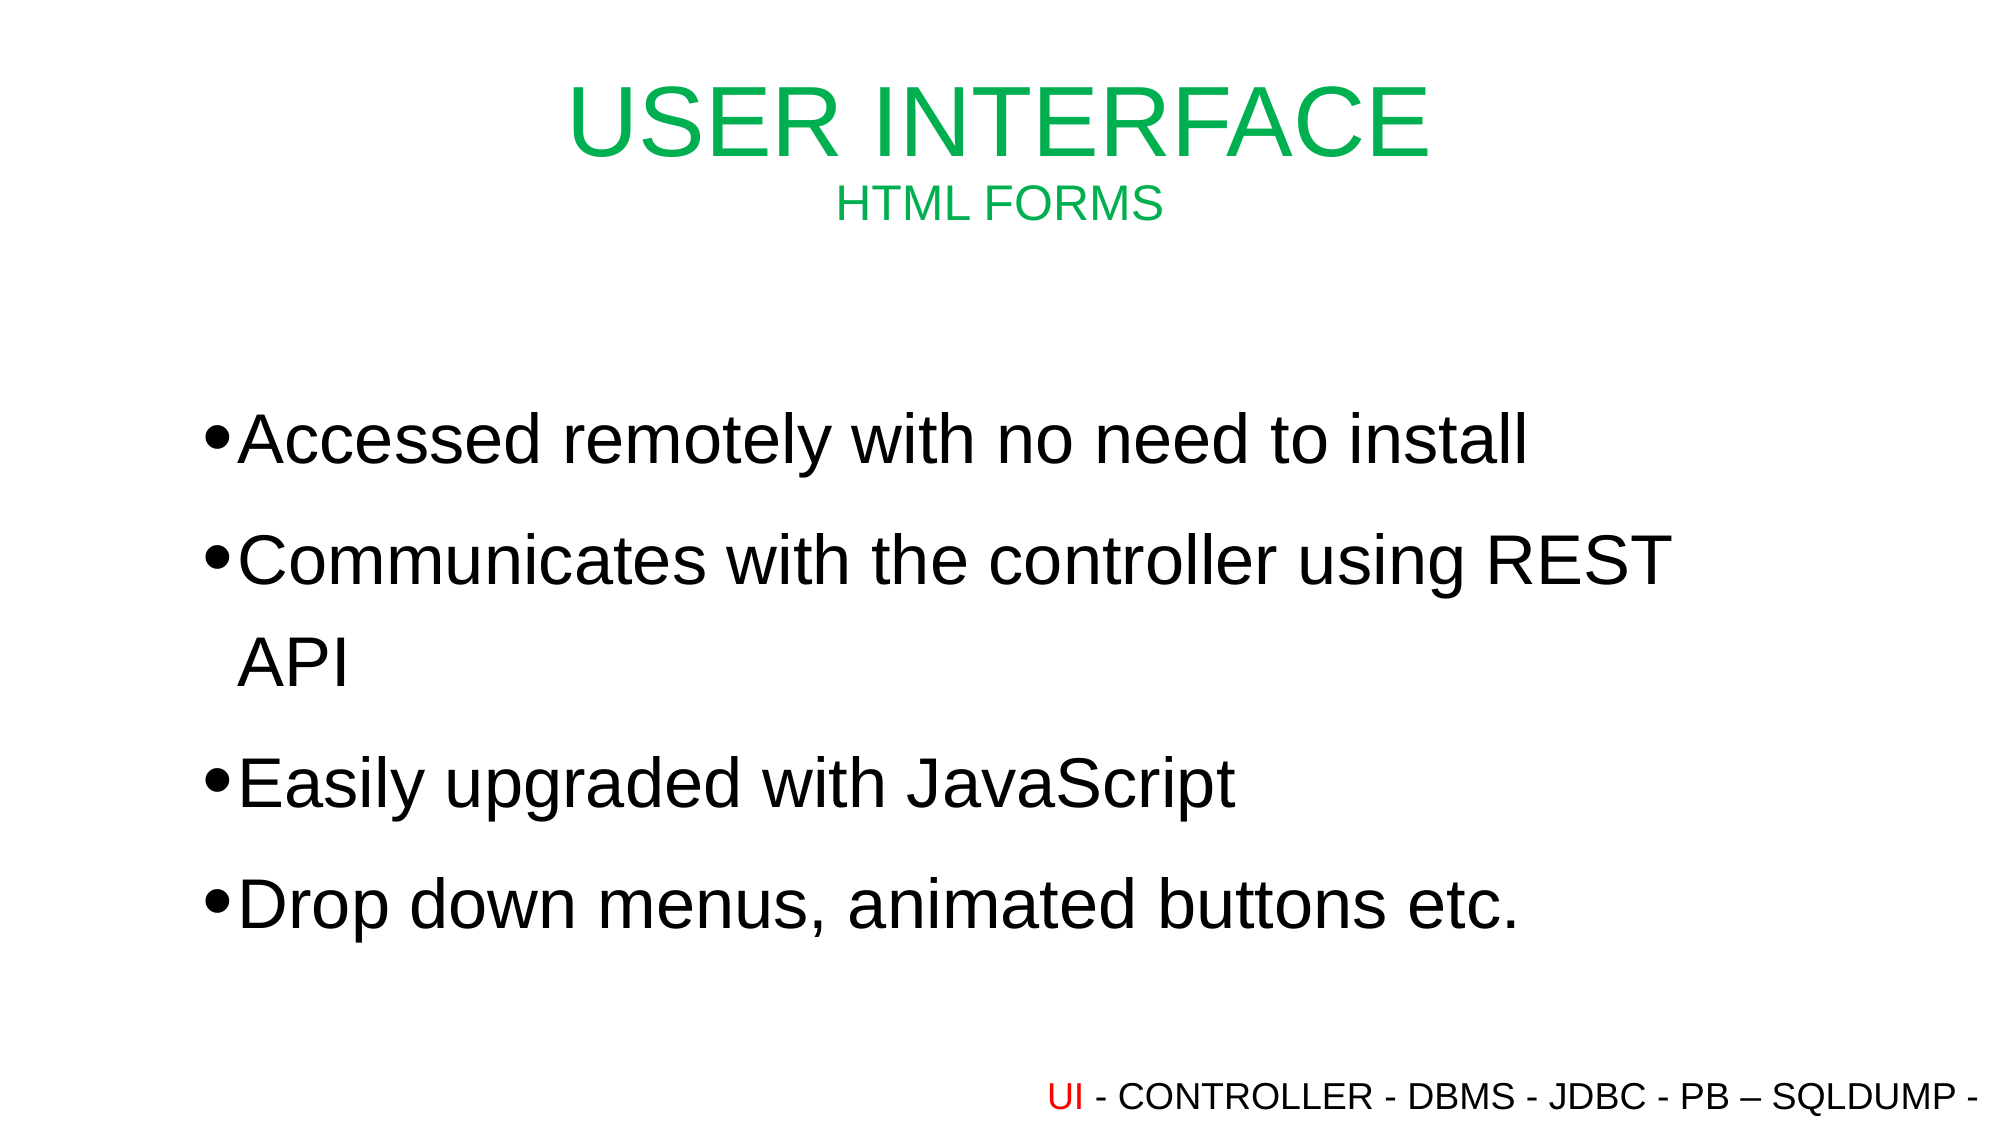

# User Interface HTML FORMS
Accessed remotely with no need to install
Communicates with the controller using REST API
Easily upgraded with JavaScript
Drop down menus, animated buttons etc.
UI - CONTROLLER - DBMS - JDBC - PB – SQLDUMP - MEB - FT